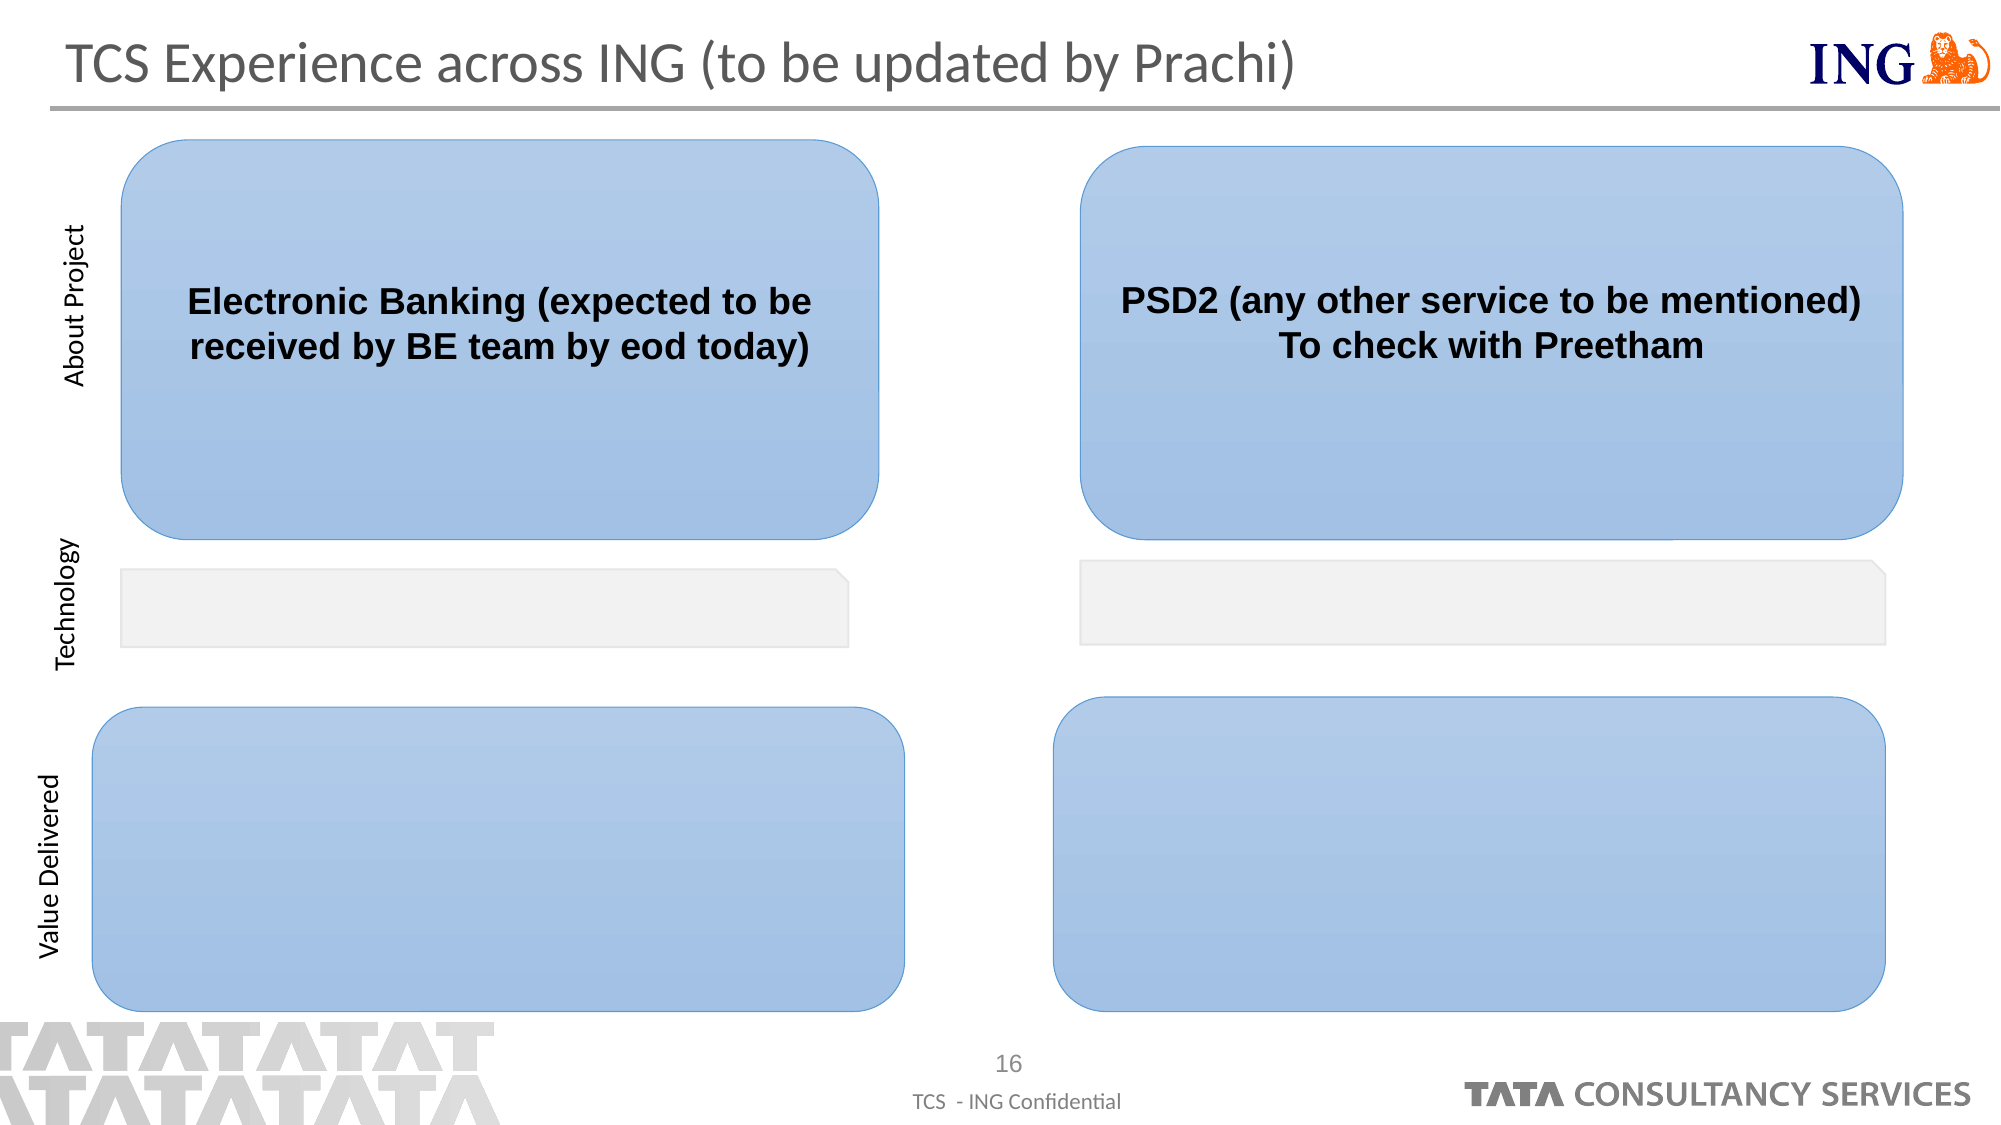

# TCS Experience across ING (to be updated by Prachi)
About Project

Electronic Banking (expected to be received by BE team by eod today)

PSD2 (any other service to be mentioned)
To check with Preetham

Technology

Value Delivered
16